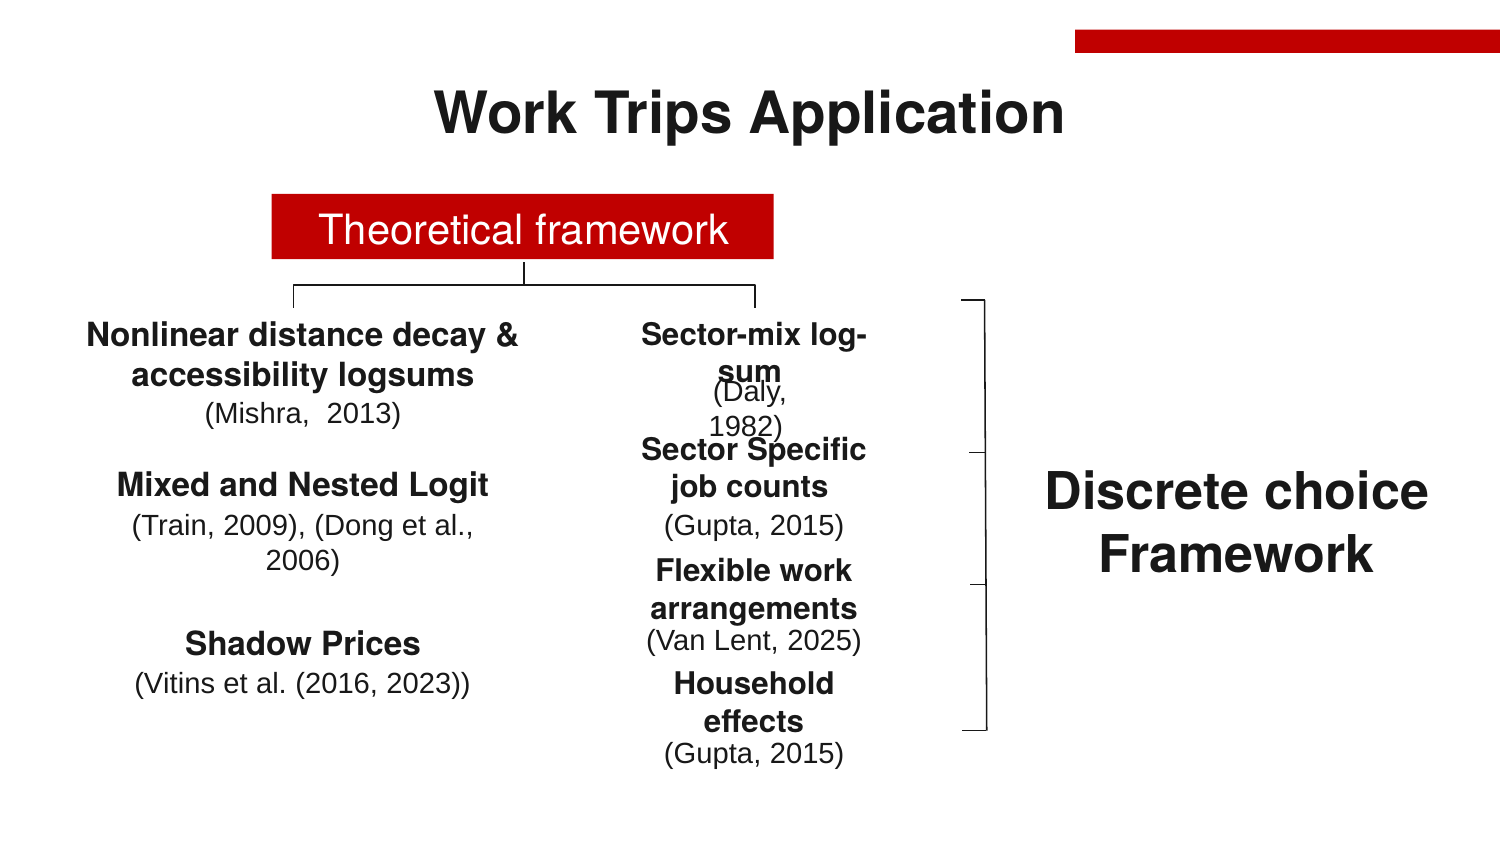

# Work Trips Application
Theoretical framework

Sector-mix log-sum
Nonlinear distance decay & accessibility logsums

(Mishra,  2013)
(Daly, 1982)
Sector Specific job counts
Mixed and Nested Logit
Discrete choice Framework
(Gupta, 2015)
(Train, 2009), (Dong et al., 2006)
Flexible work arrangements
Shadow Prices
(Van Lent, 2025)
(Vitins et al. (2016, 2023))
Household effects
(Gupta, 2015)